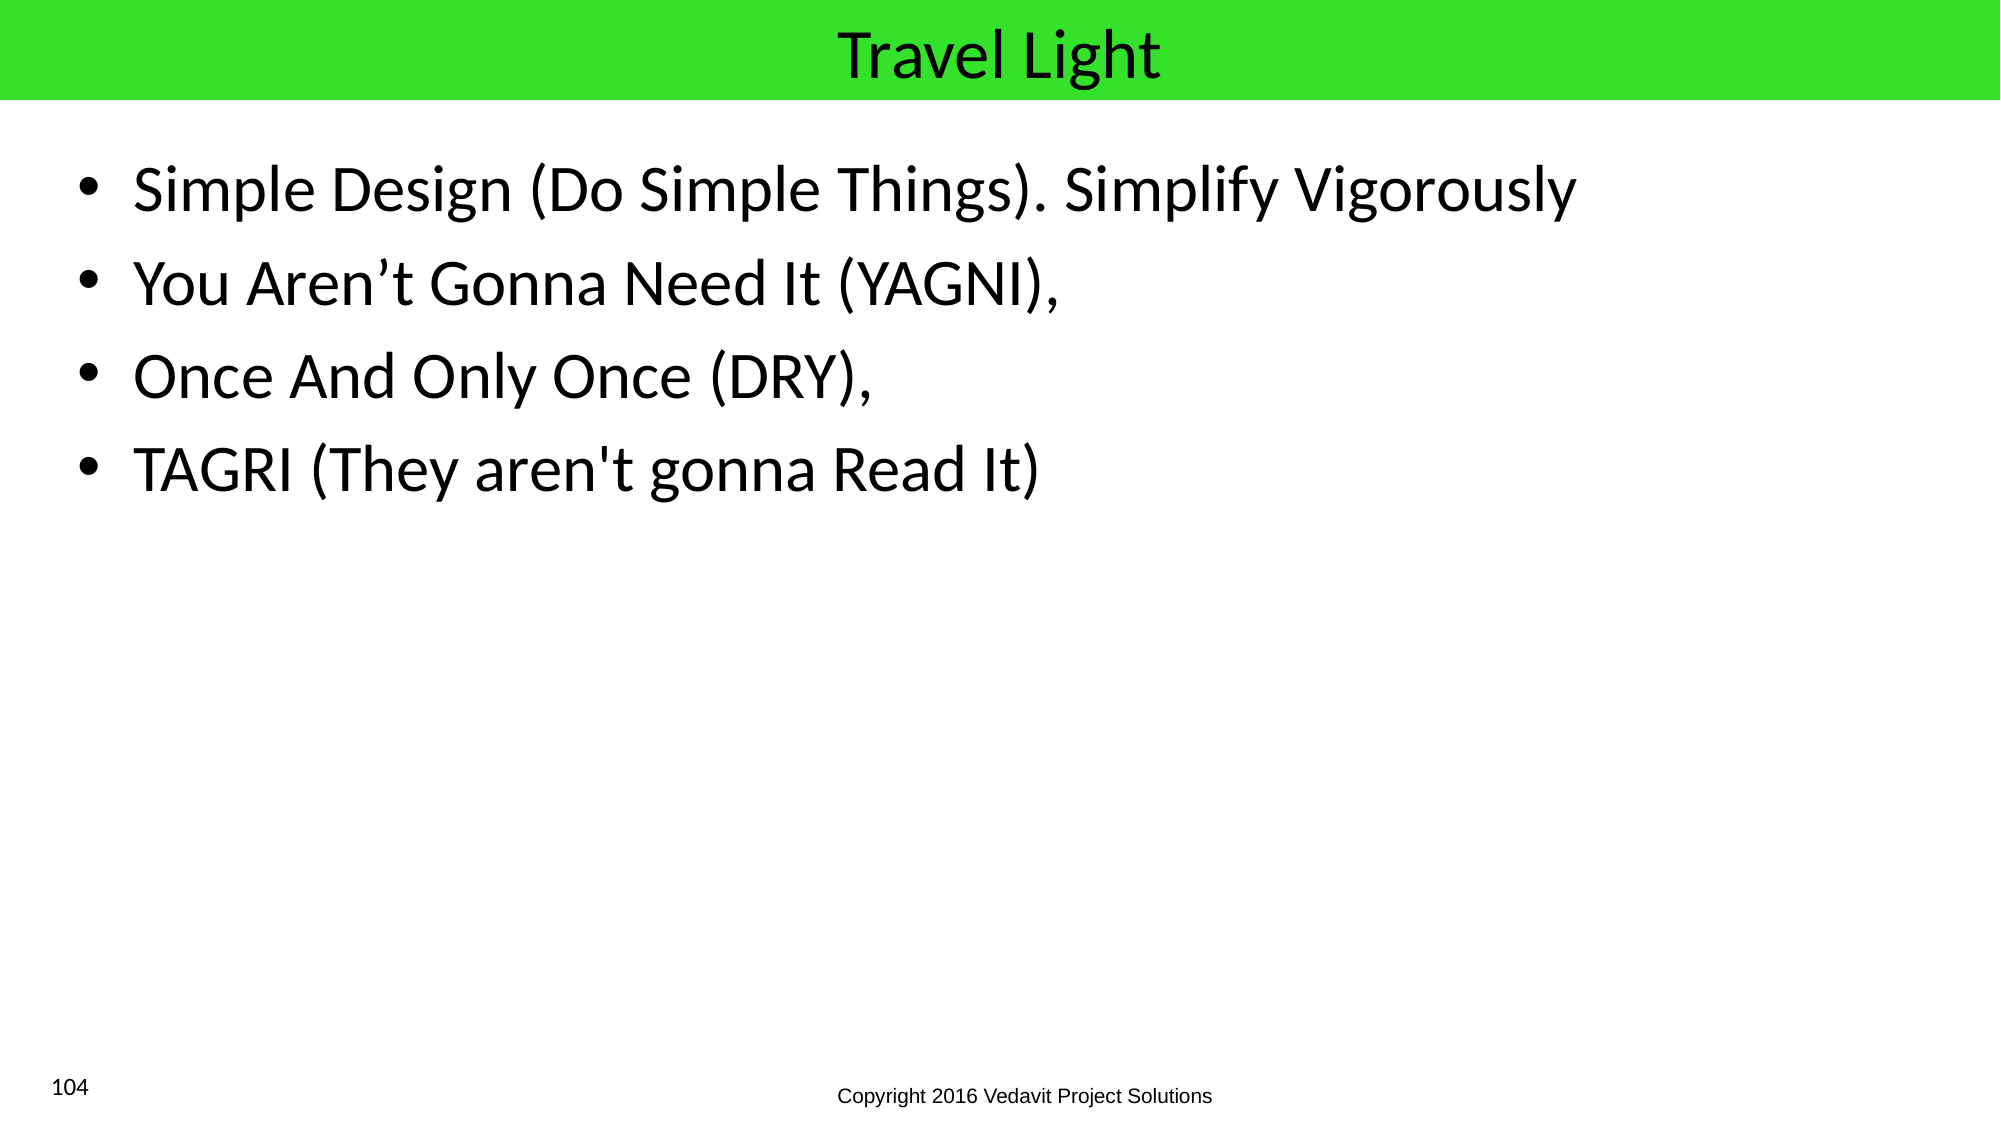

# Travel Light
Simple Design (Do Simple Things). Simplify Vigorously
You Aren’t Gonna Need It (YAGNI),
Once And Only Once (DRY),
TAGRI (They aren't gonna Read It)

104